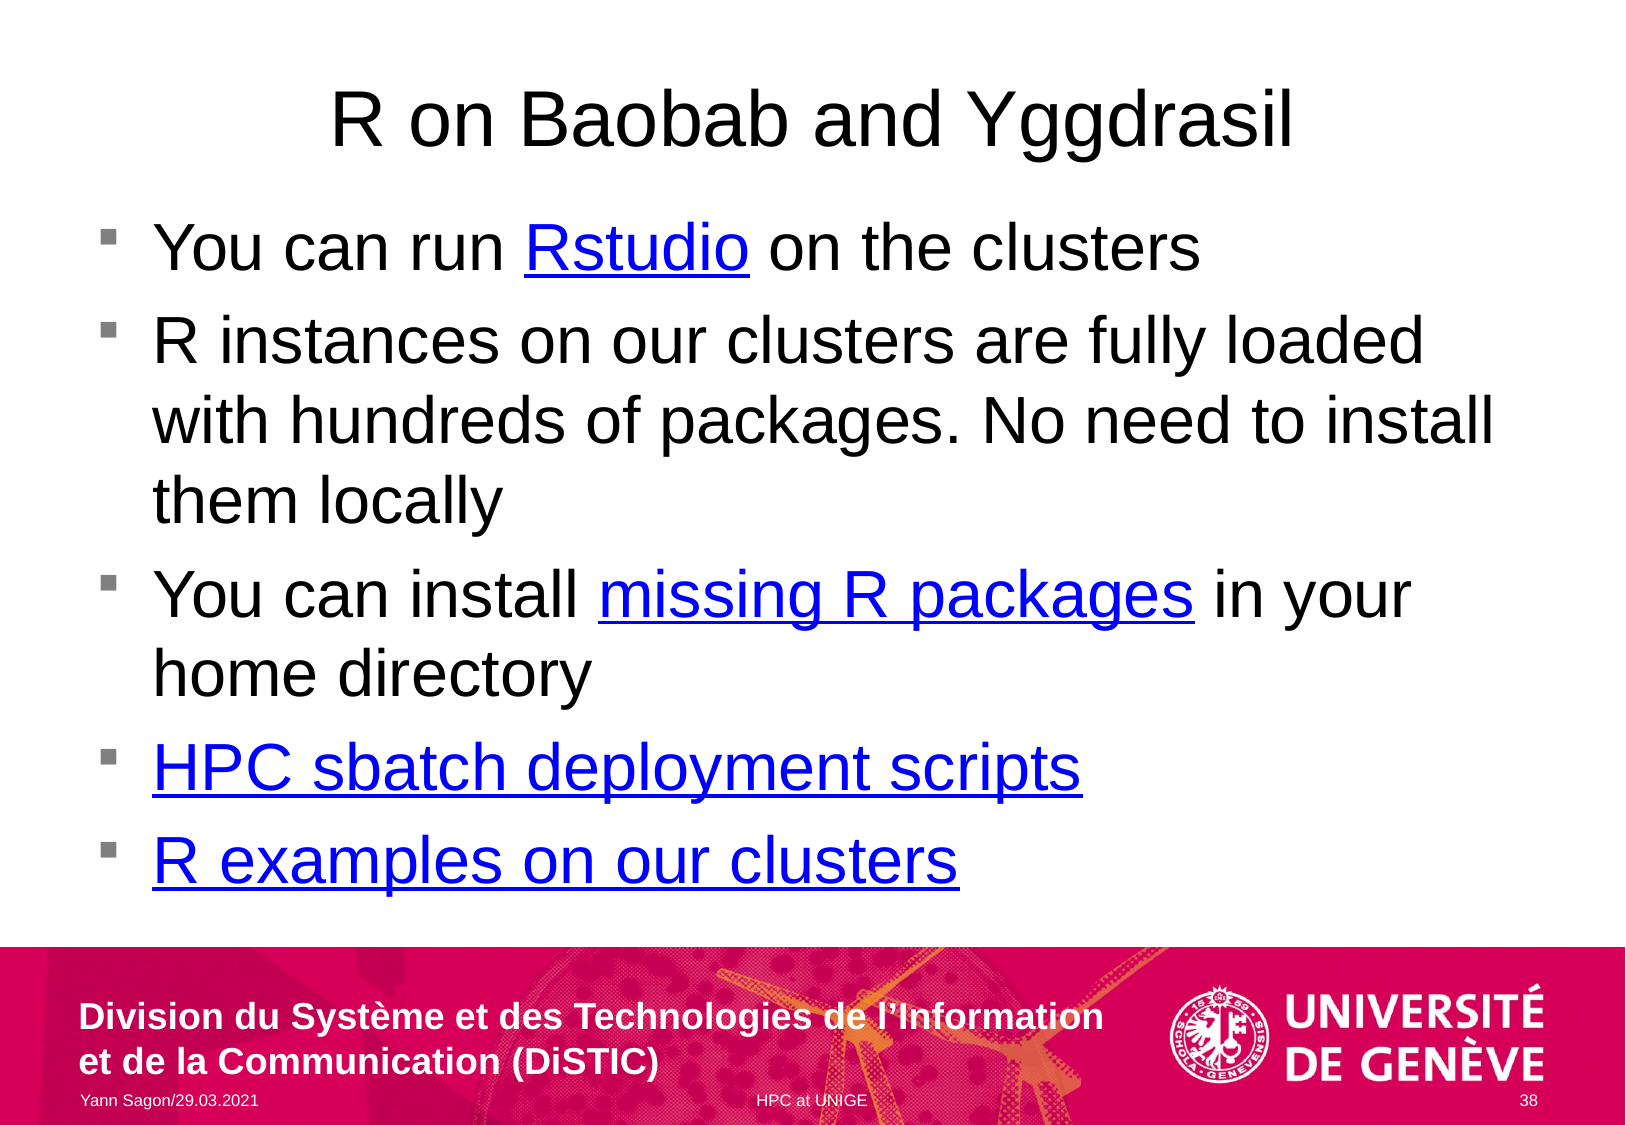

# R on Baobab and Yggdrasil
You can run Rstudio on the clusters
R instances on our clusters are fully loaded with hundreds of packages. No need to install them locally
You can install missing R packages in your home directory
HPC sbatch deployment scripts
R examples on our clusters